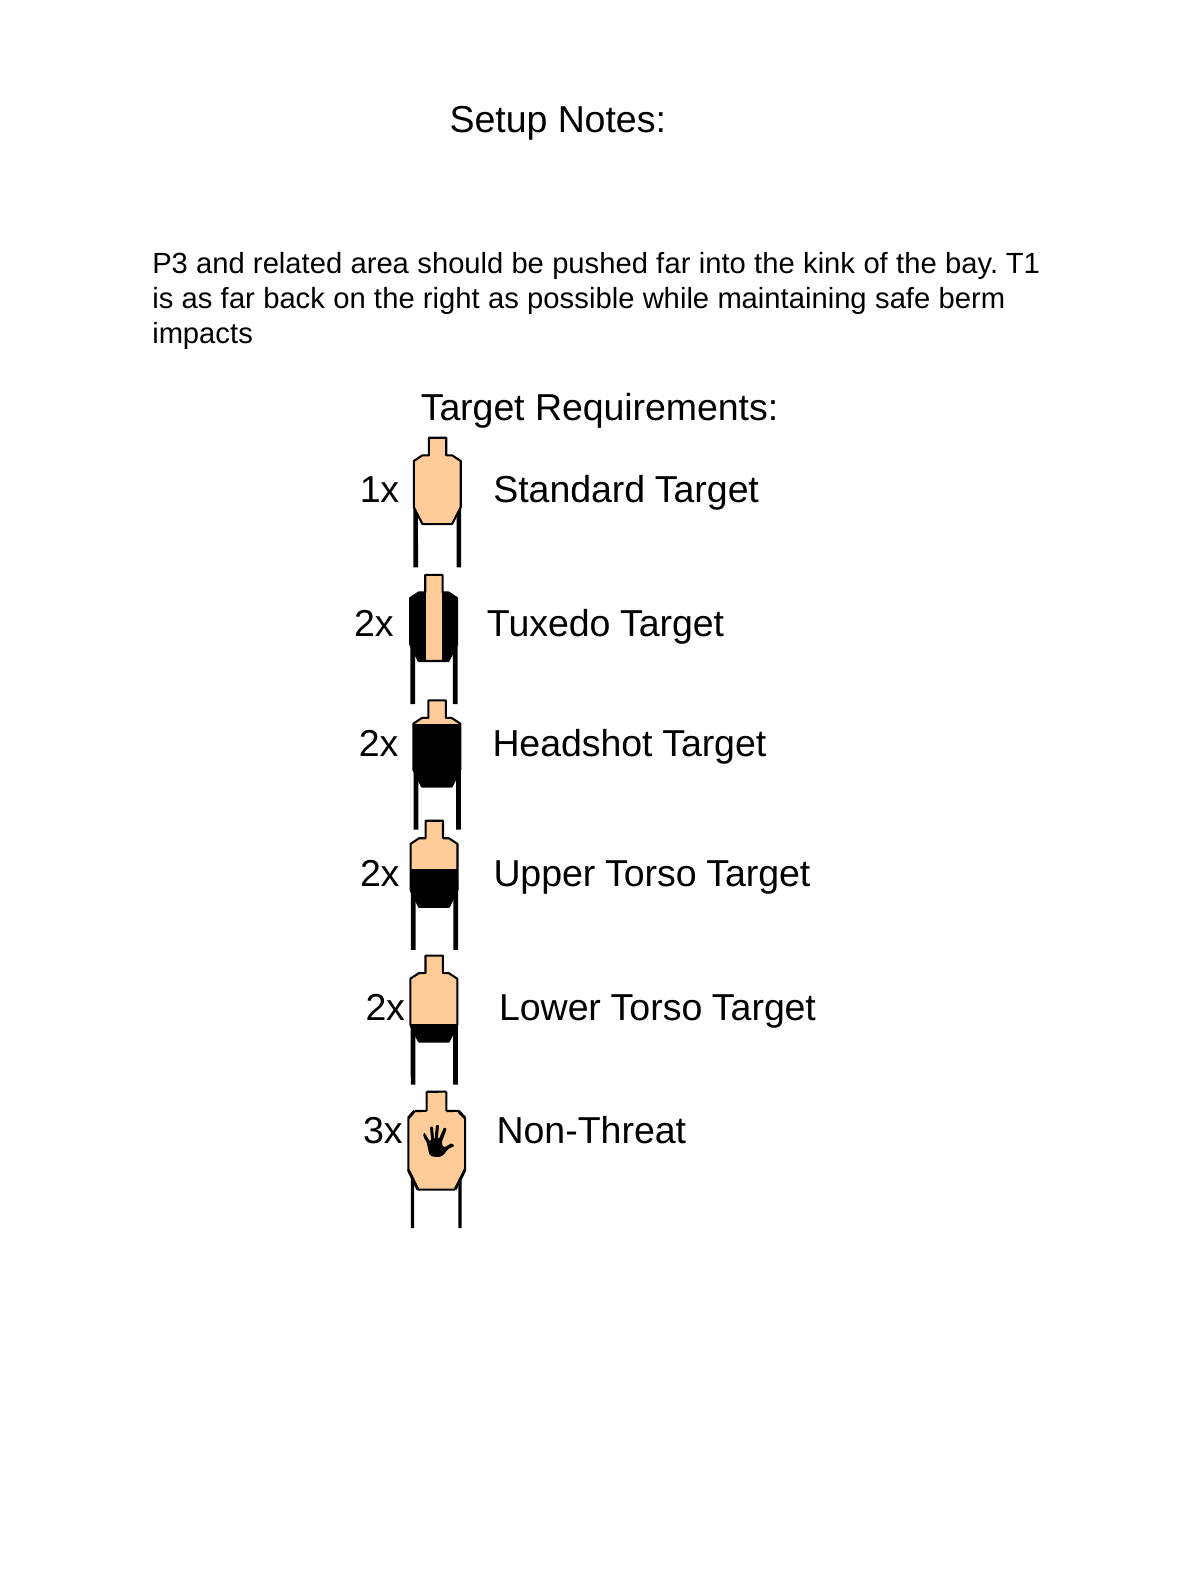

Setup Notes:
P3 and related area should be pushed far into the kink of the bay. T1 is as far back on the right as possible while maintaining safe berm impacts
Target Requirements:

1x         Standard Target

2x         Tuxedo Target

2x         Headshot Target

2x         Upper Torso Target

2x         Lower Torso Target

3x         Non-Threat